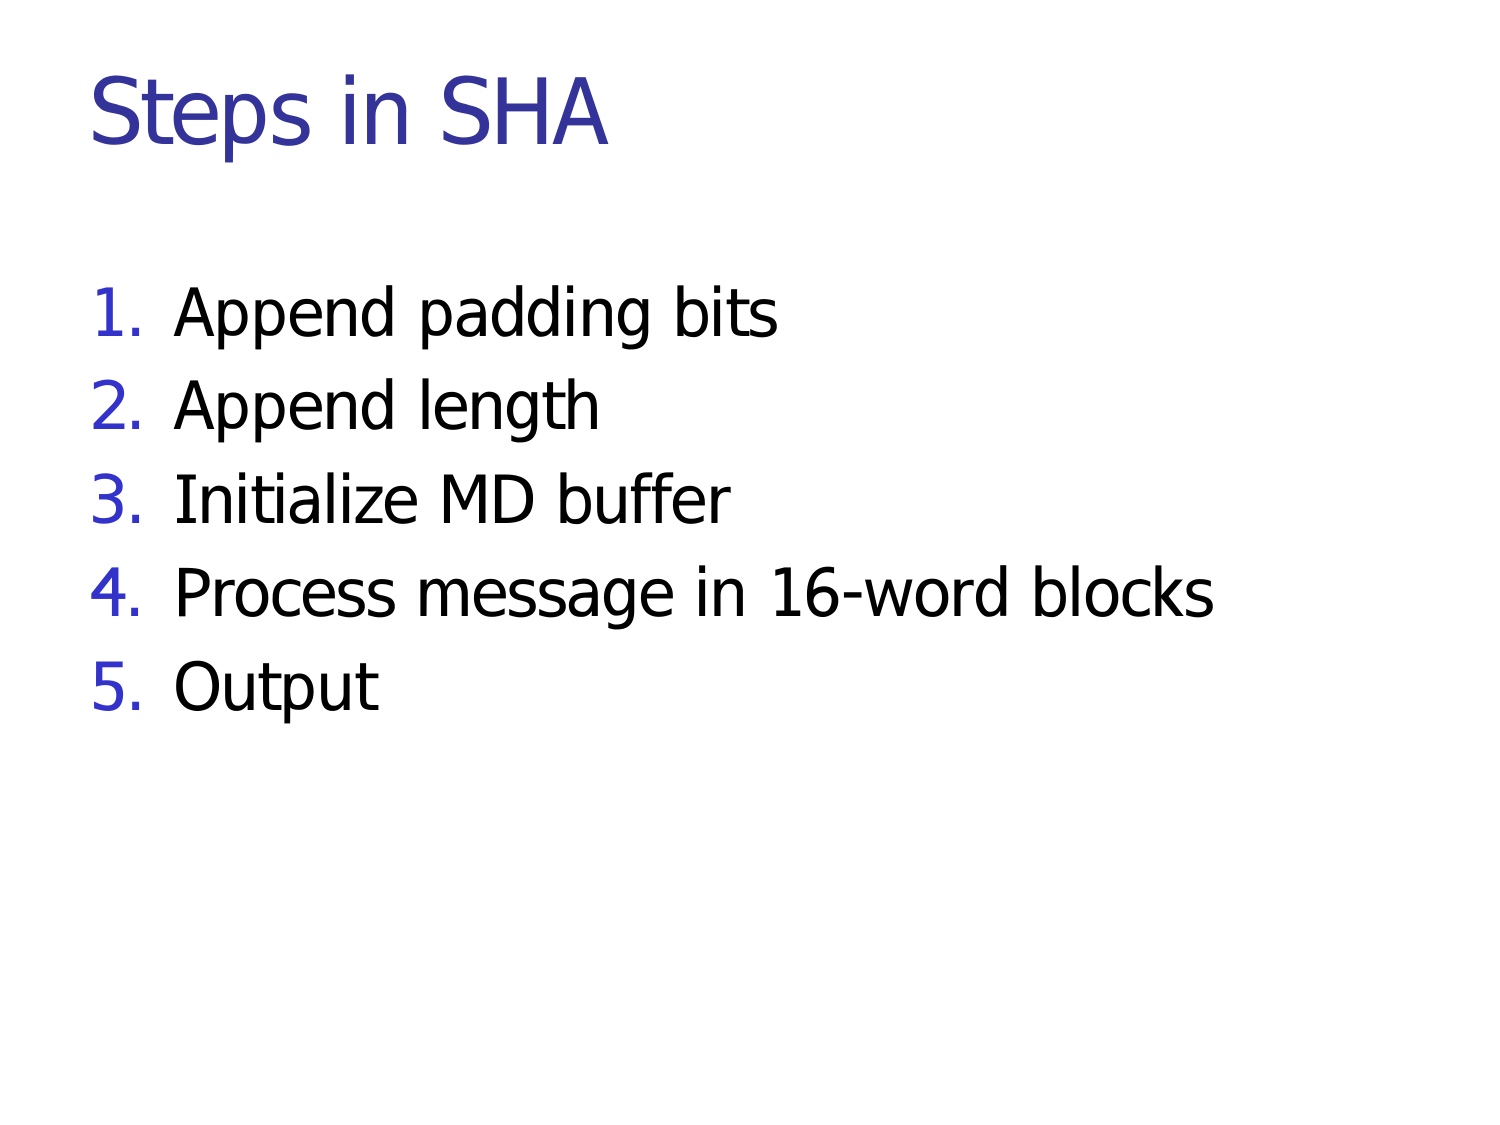

# Steps in SHA

Append padding bits
Append length
Initialize MD buffer
Process message in 16-word blocks
Output